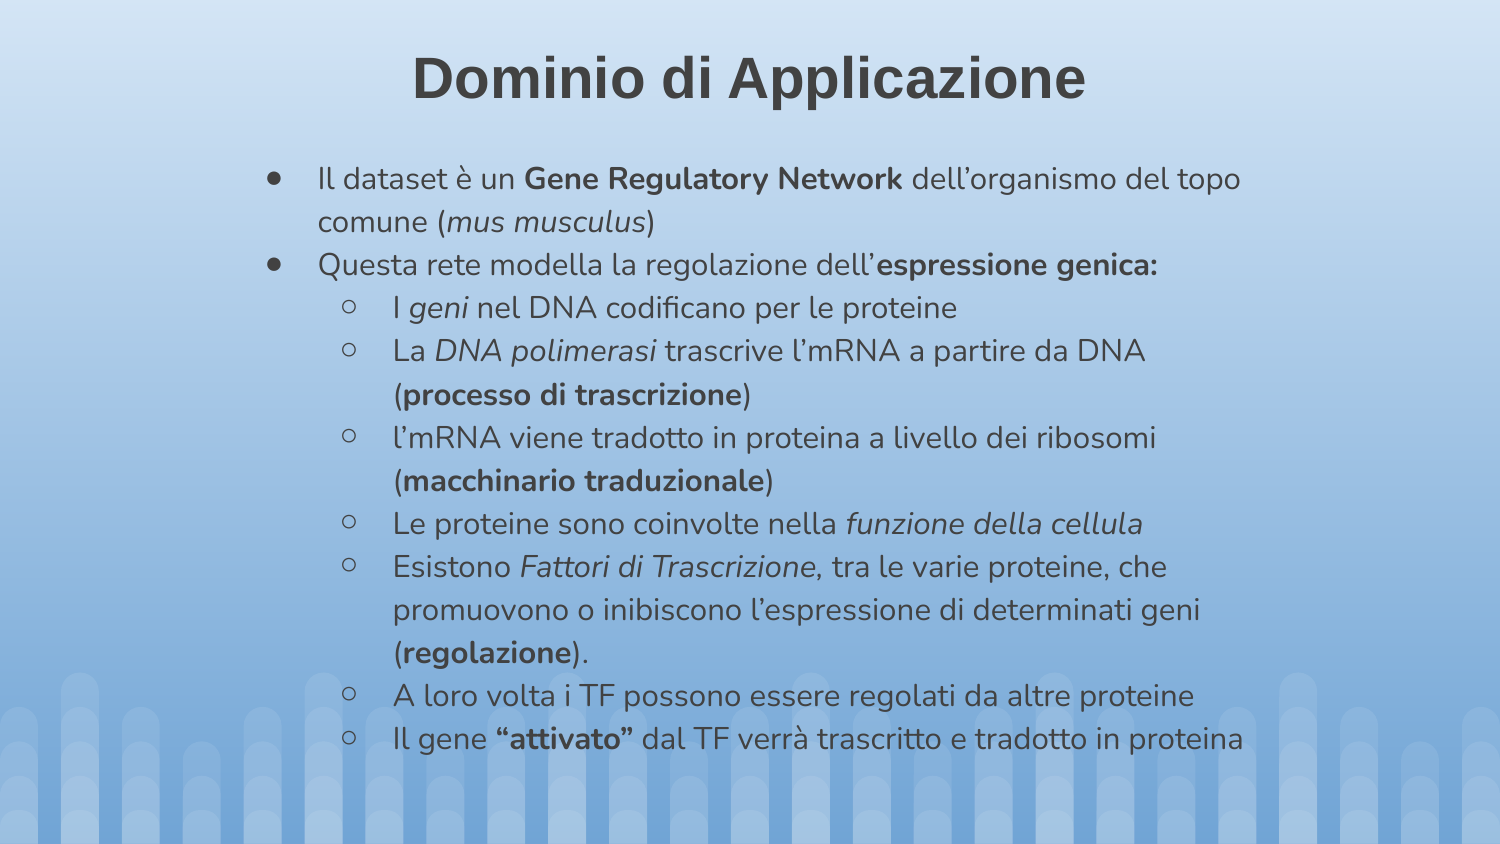

Dominio di Applicazione
Il dataset è un Gene Regulatory Network dell’organismo del topo comune (mus musculus)
Questa rete modella la regolazione dell’espressione genica:
I geni nel DNA codificano per le proteine
La DNA polimerasi trascrive l’mRNA a partire da DNA (processo di trascrizione)
l’mRNA viene tradotto in proteina a livello dei ribosomi (macchinario traduzionale)
Le proteine sono coinvolte nella funzione della cellula
Esistono Fattori di Trascrizione, tra le varie proteine, che promuovono o inibiscono l’espressione di determinati geni (regolazione).
A loro volta i TF possono essere regolati da altre proteine
Il gene “attivato” dal TF verrà trascritto e tradotto in proteina